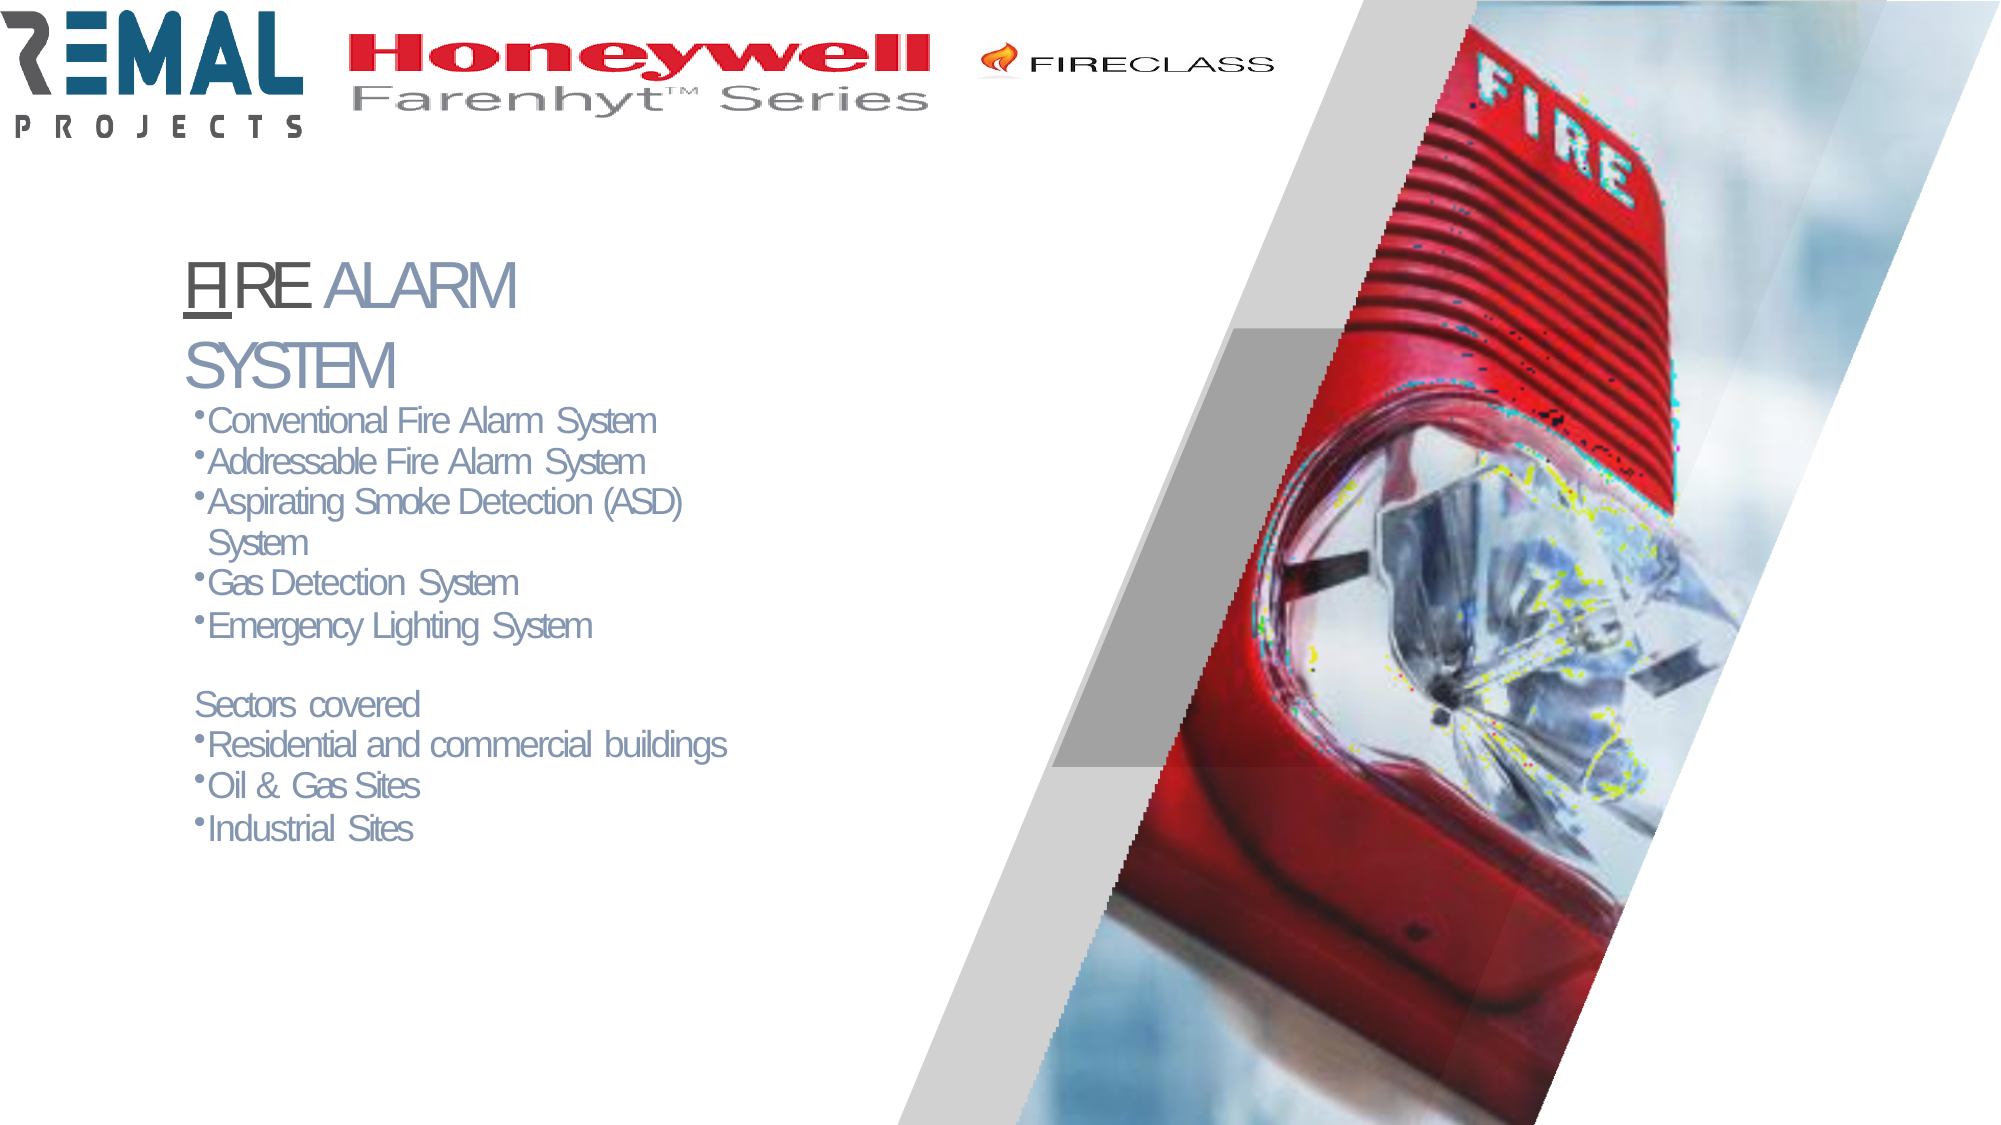

# FIRE ALARM SYSTEM
Conventional Fire Alarm System
Addressable Fire Alarm System
Aspirating Smoke Detection (ASD) System
Gas Detection System
Emergency Lighting System
Sectors covered
Residential and commercial buildings
Oil & Gas Sites
Industrial Sites